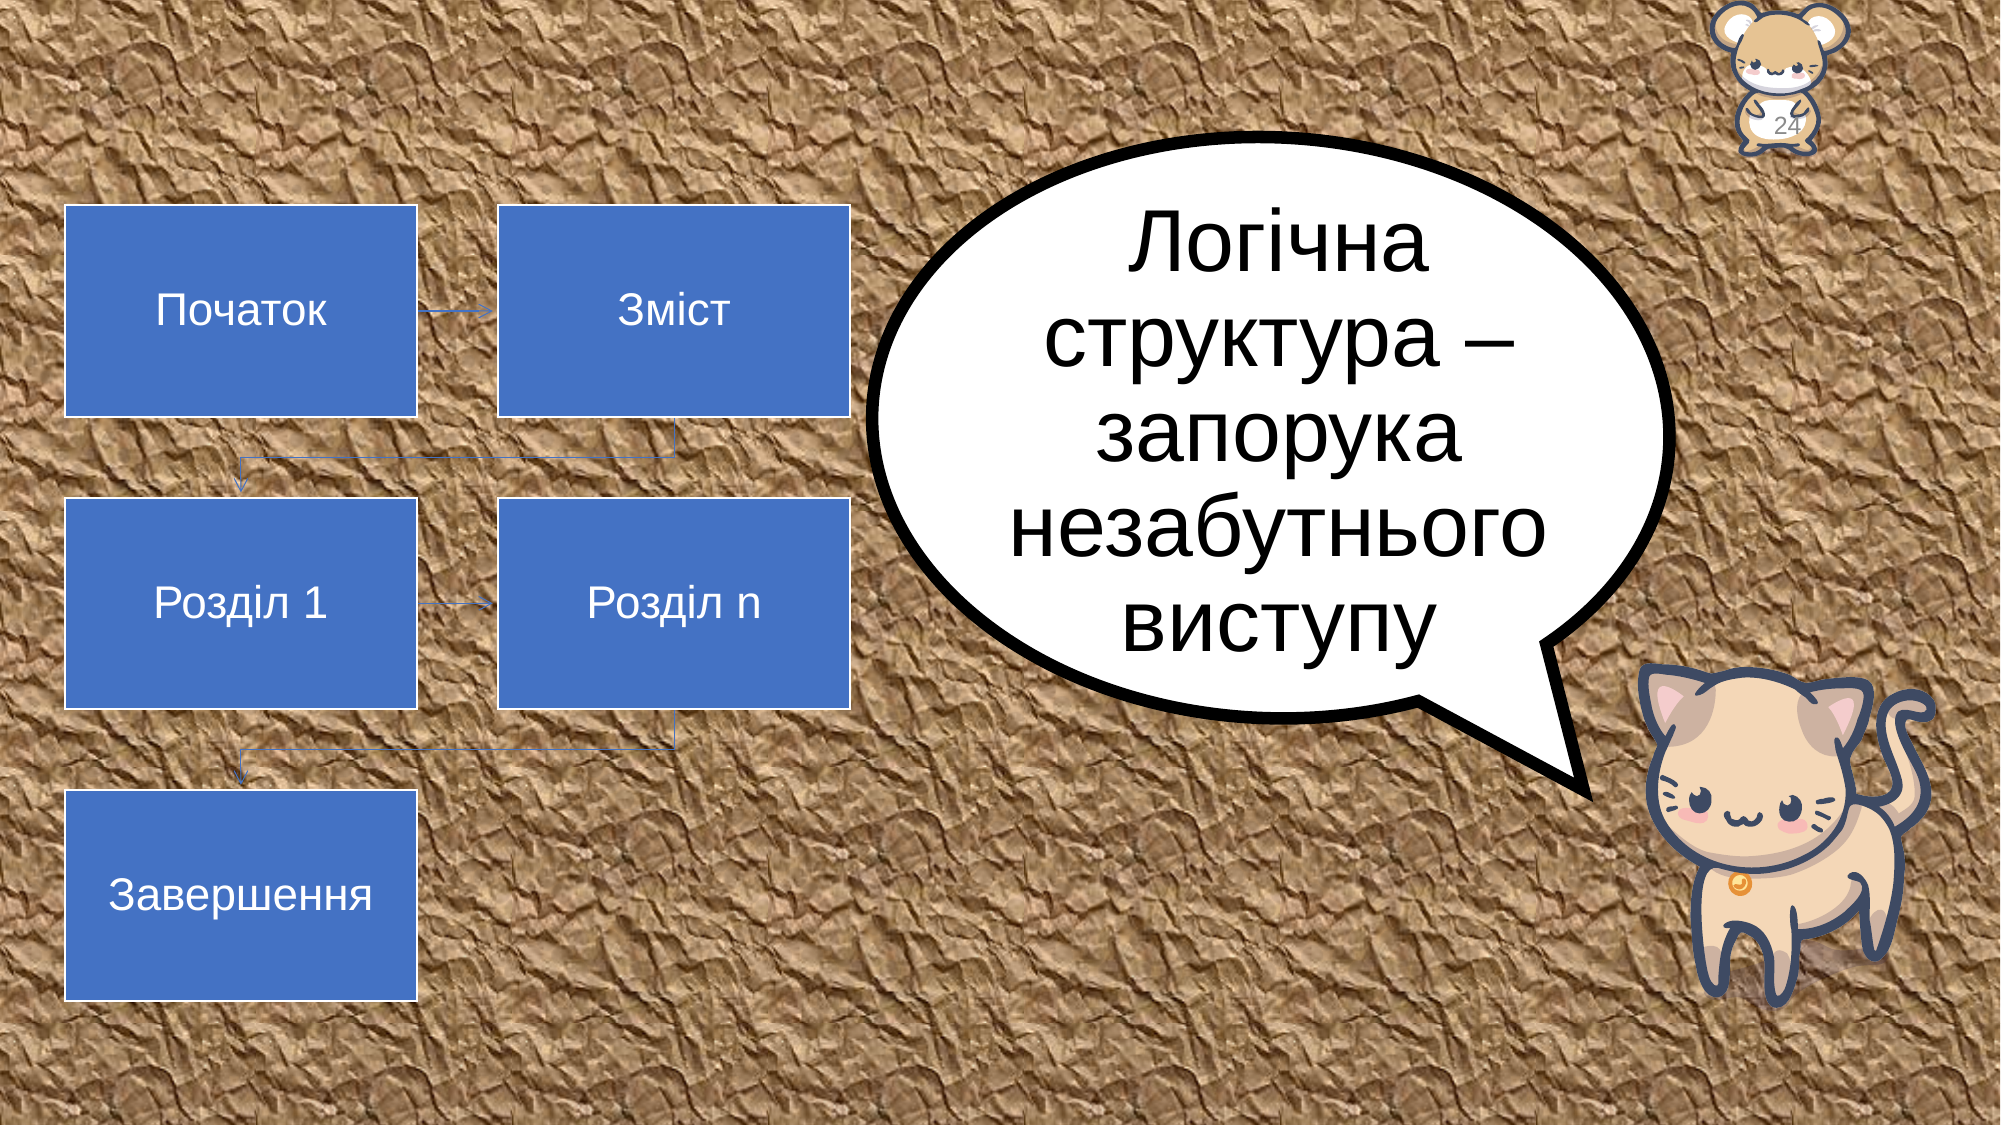

24
# Логічна структура – запорука незабутнього виступу

Початок

Зміст

Розділ 1

Розділ n
Завершення